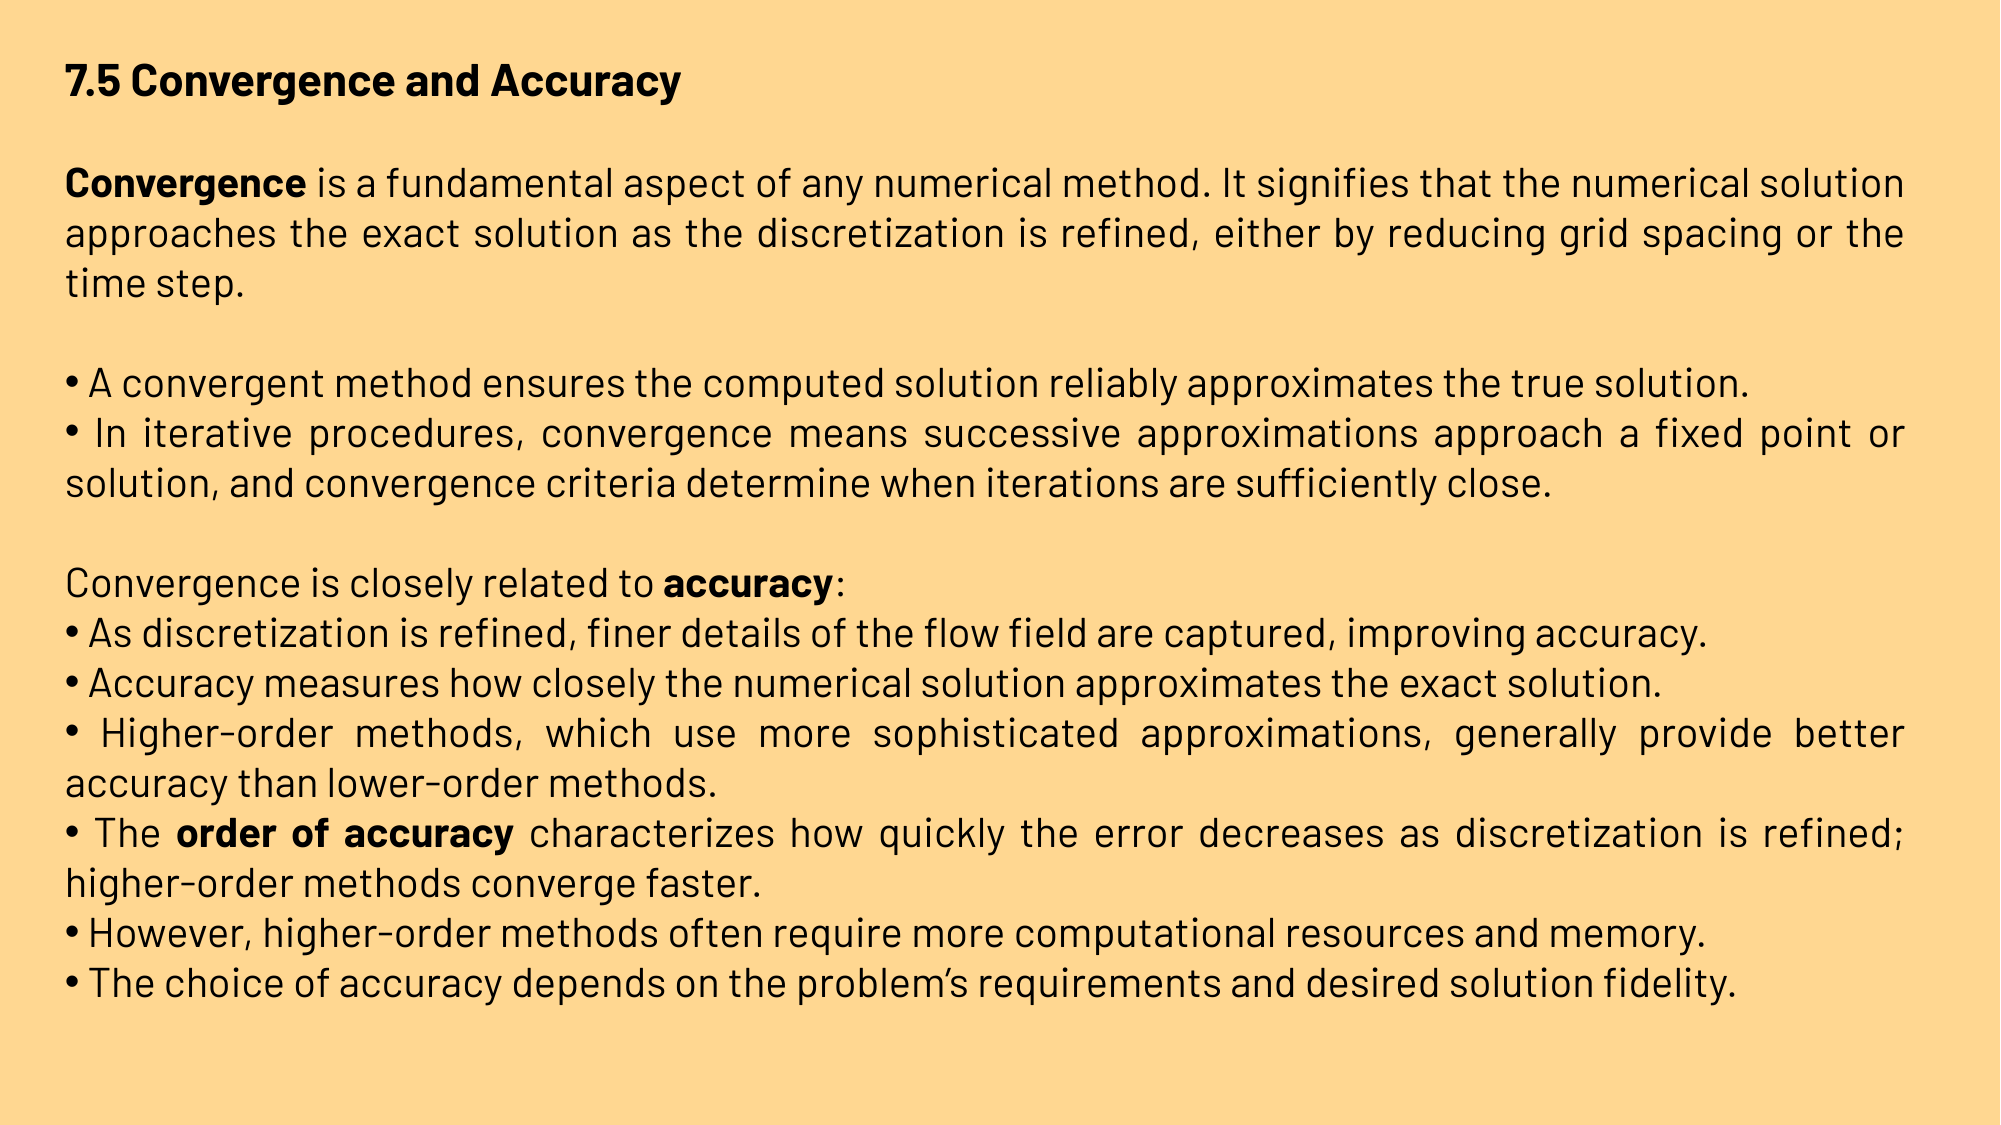

7.5 Convergence and Accuracy

Convergence is a fundamental aspect of any numerical method. It signifies that the numerical solution approaches the exact solution as the discretization is refined, either by reducing grid spacing or the time step.

 A convergent method ensures the computed solution reliably approximates the true solution.
 In iterative procedures, convergence means successive approximations approach a fixed point or solution, and convergence criteria determine when iterations are sufficiently close.

Convergence is closely related to accuracy:
 As discretization is refined, finer details of the flow field are captured, improving accuracy.
 Accuracy measures how closely the numerical solution approximates the exact solution.
 Higher-order methods, which use more sophisticated approximations, generally provide better accuracy than lower-order methods.
 The order of accuracy characterizes how quickly the error decreases as discretization is refined; higher-order methods converge faster.
 However, higher-order methods often require more computational resources and memory.
 The choice of accuracy depends on the problem’s requirements and desired solution fidelity.